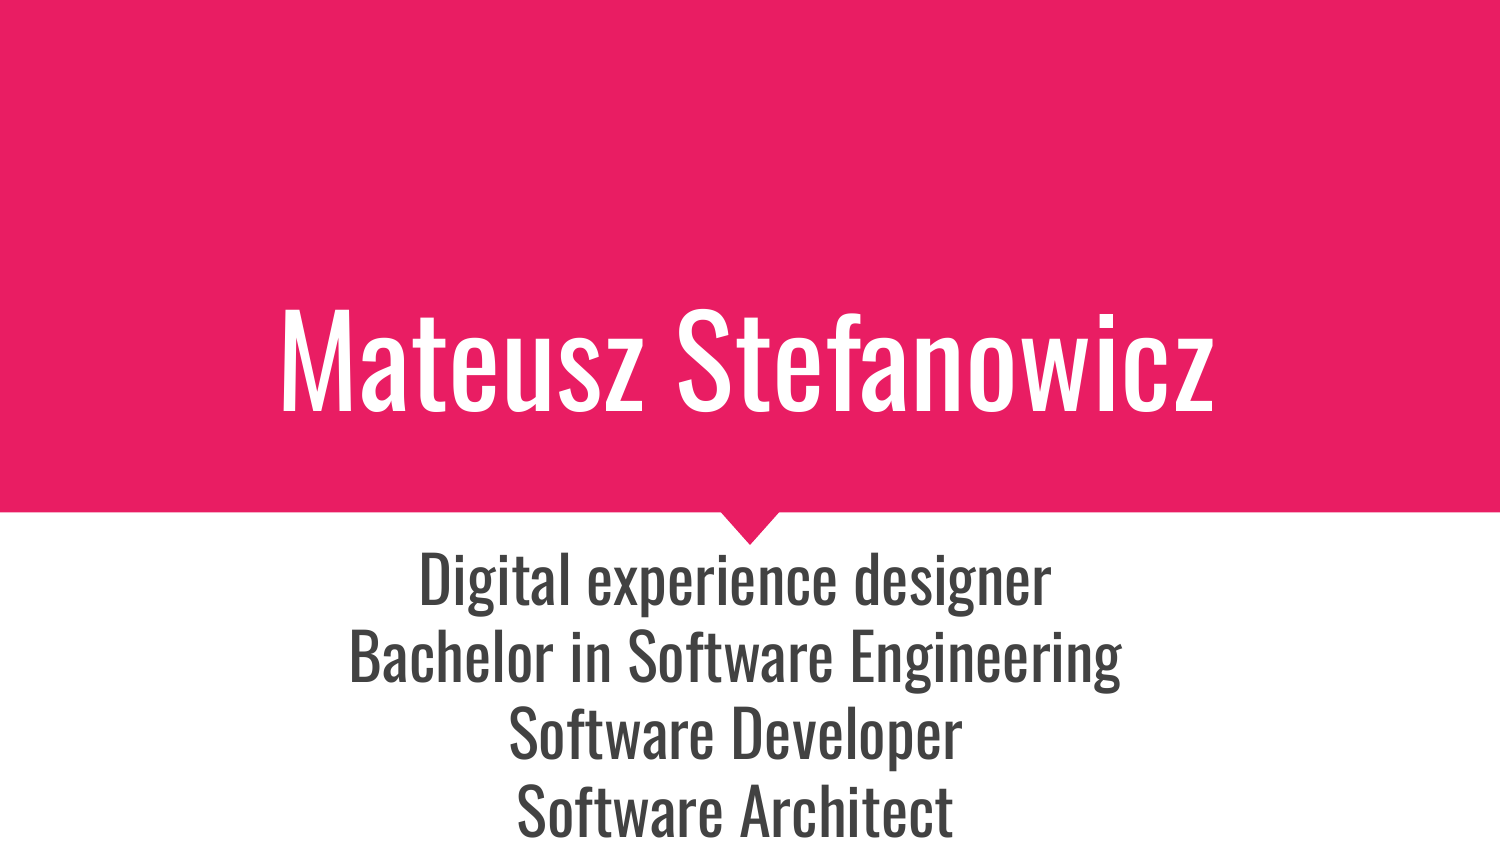

# Mateusz Stefanowicz
Digital experience designer
Bachelor in Software Engineering
Software Developer
Software Architect